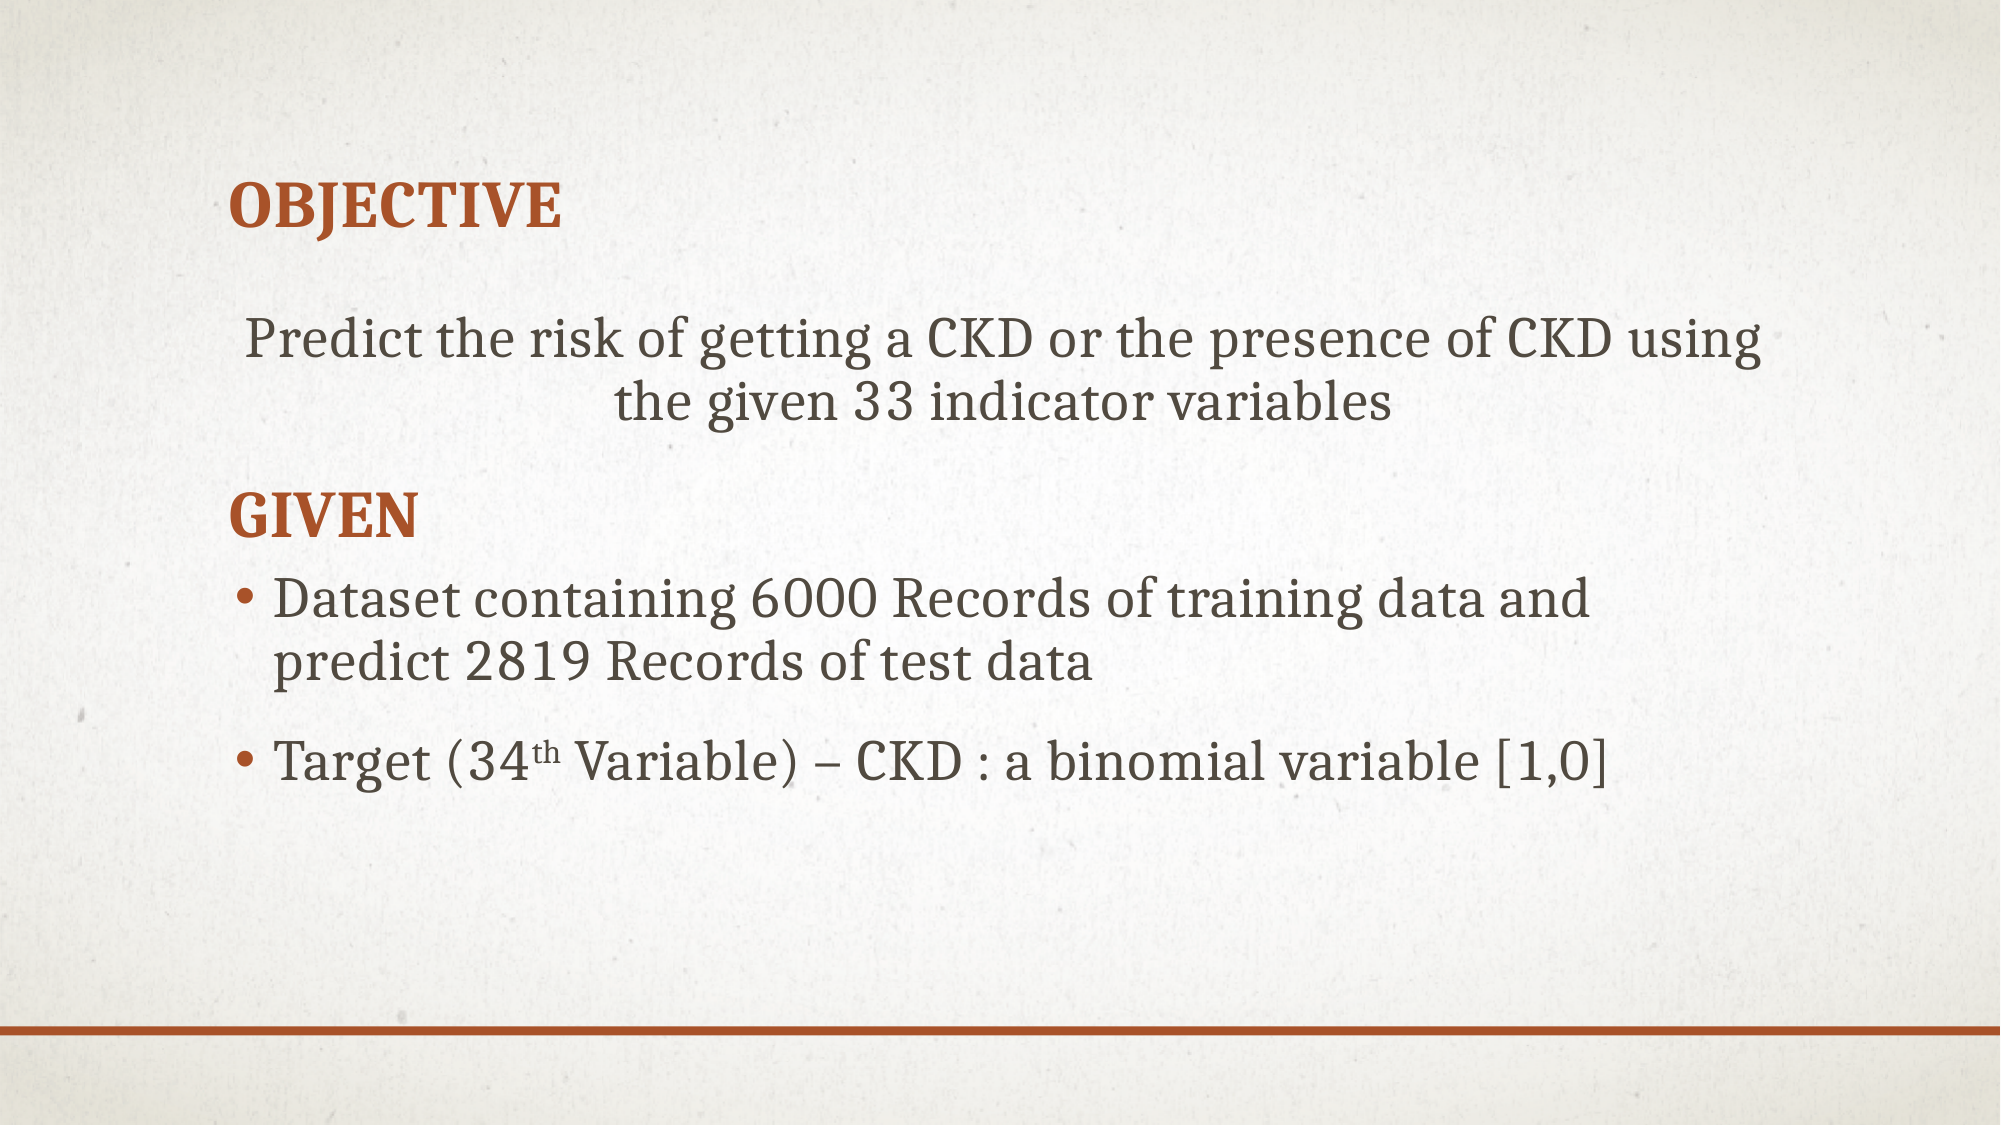

# objective
Predict the risk of getting a CKD or the presence of CKD using the given 33 indicator variables
GIVEN
Dataset containing 6000 Records of training data and predict 2819 Records of test data
Target (34th Variable) – CKD : a binomial variable [1,0]